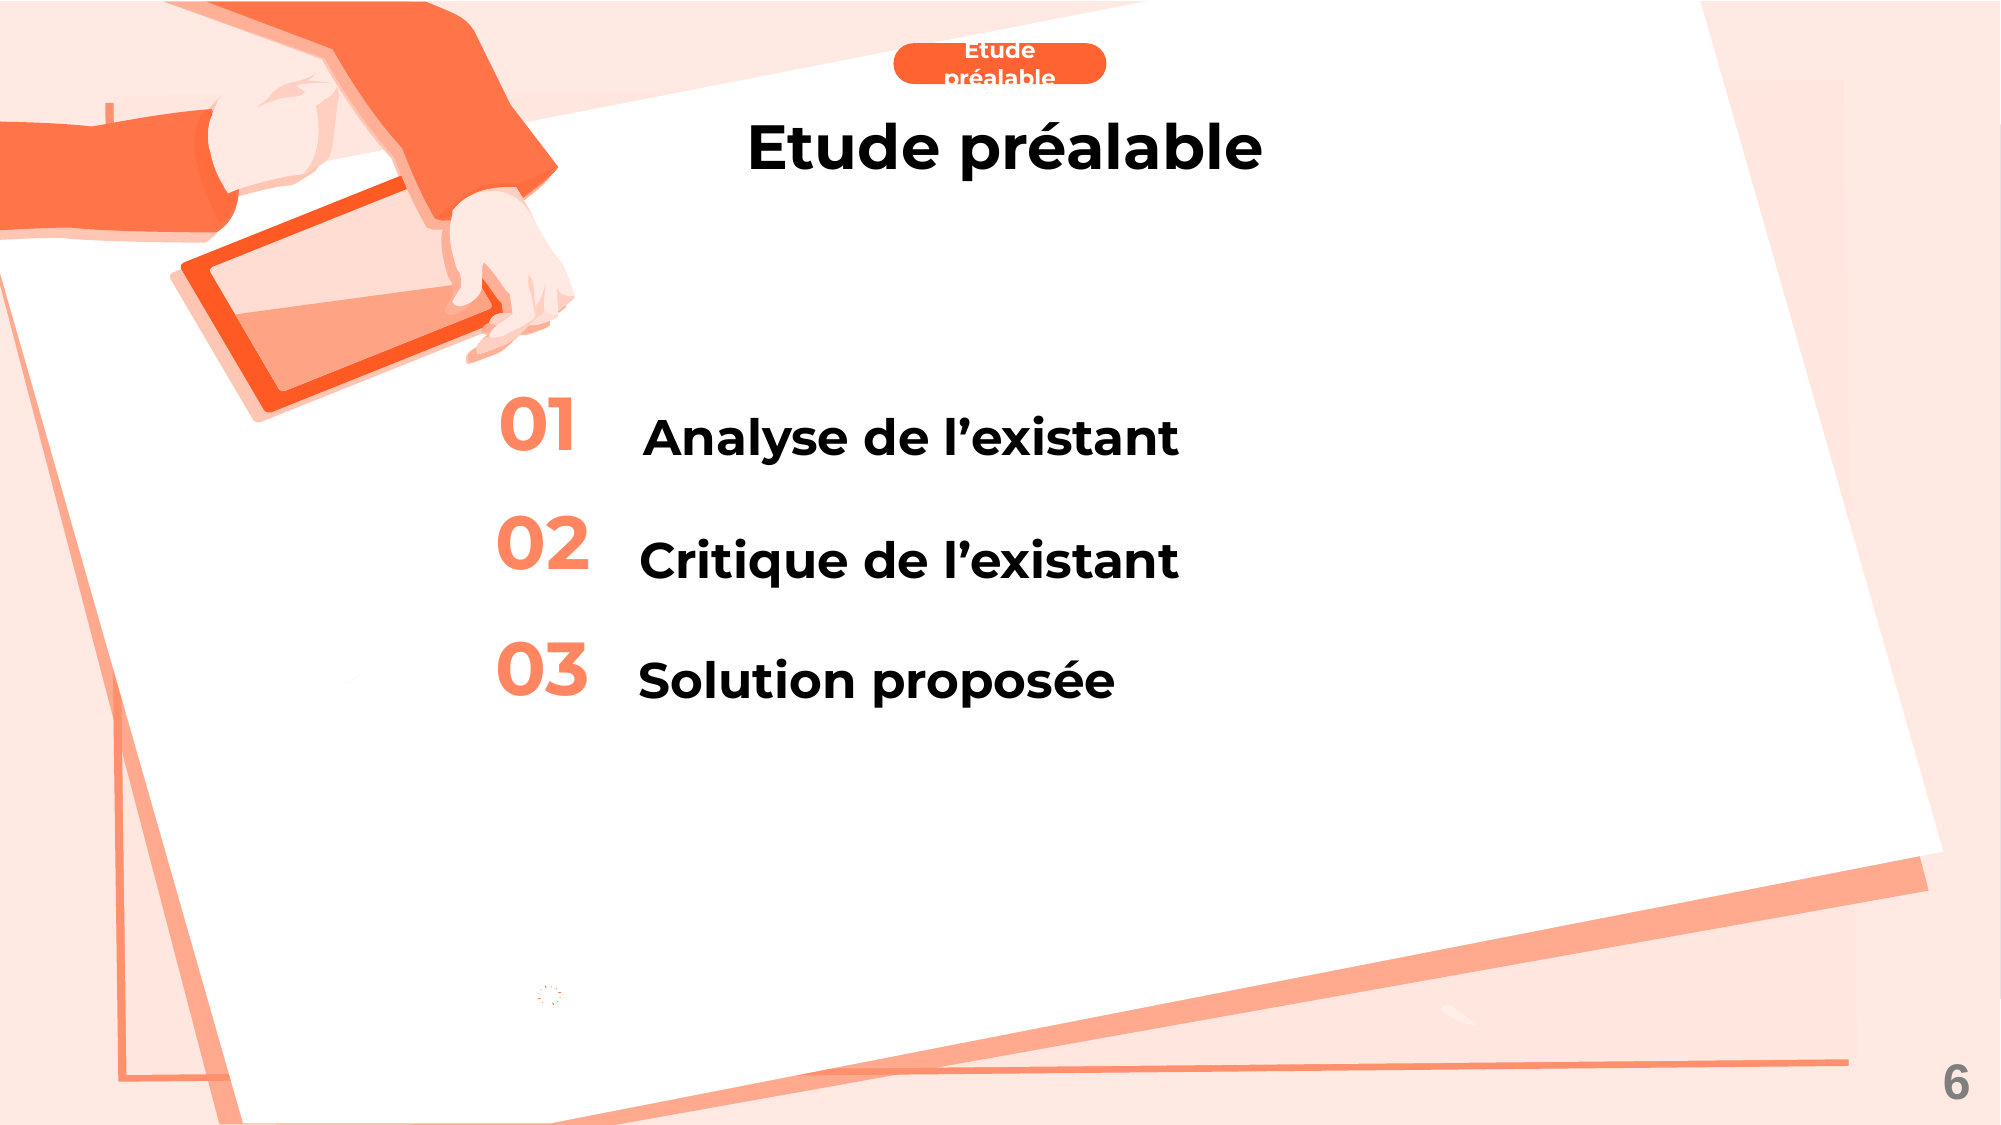

Etude préalable
Etude préalable

#
01
Analyse de l’existant

02
Critique de l’existant
03
Solution proposée
6